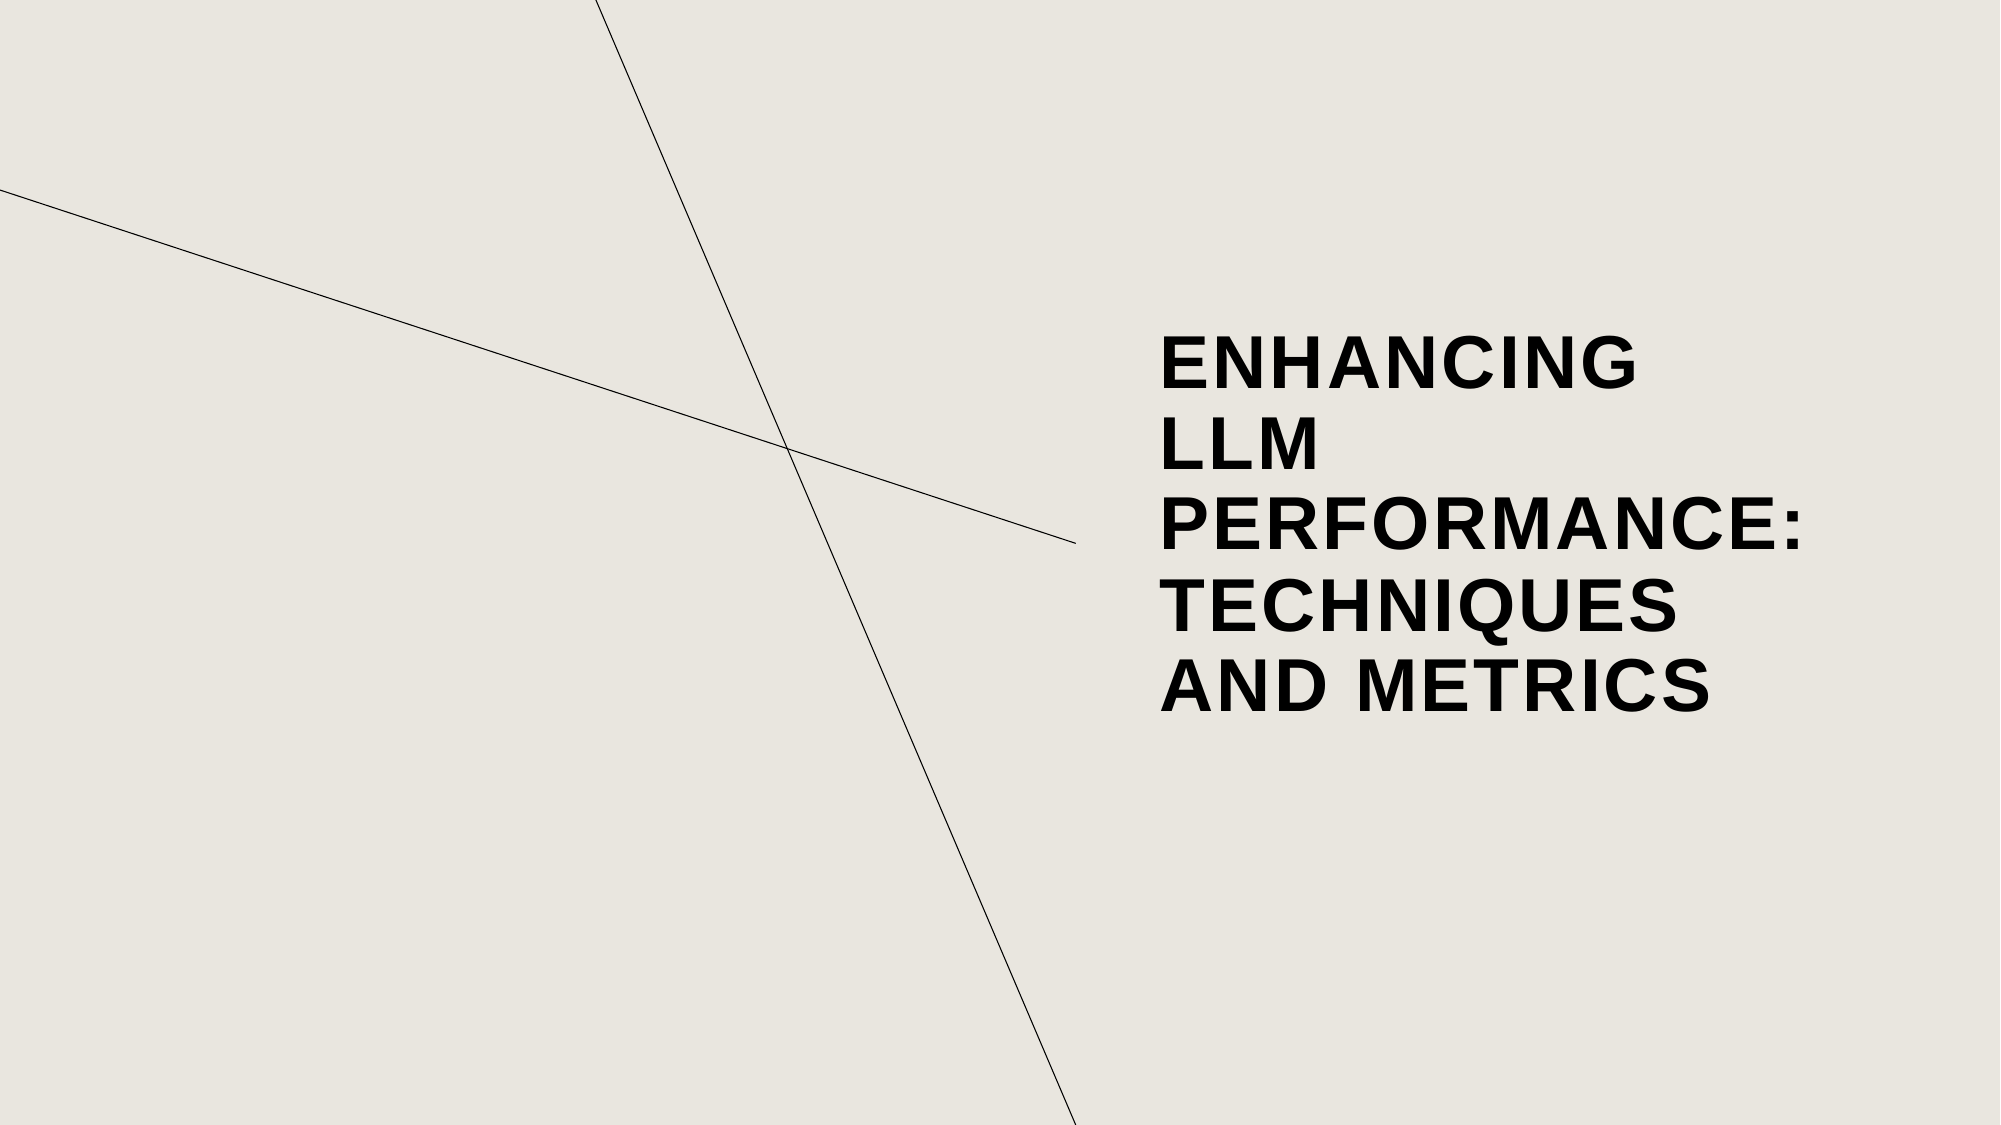

# Enhancing LLM Performance: Techniques and Metrics